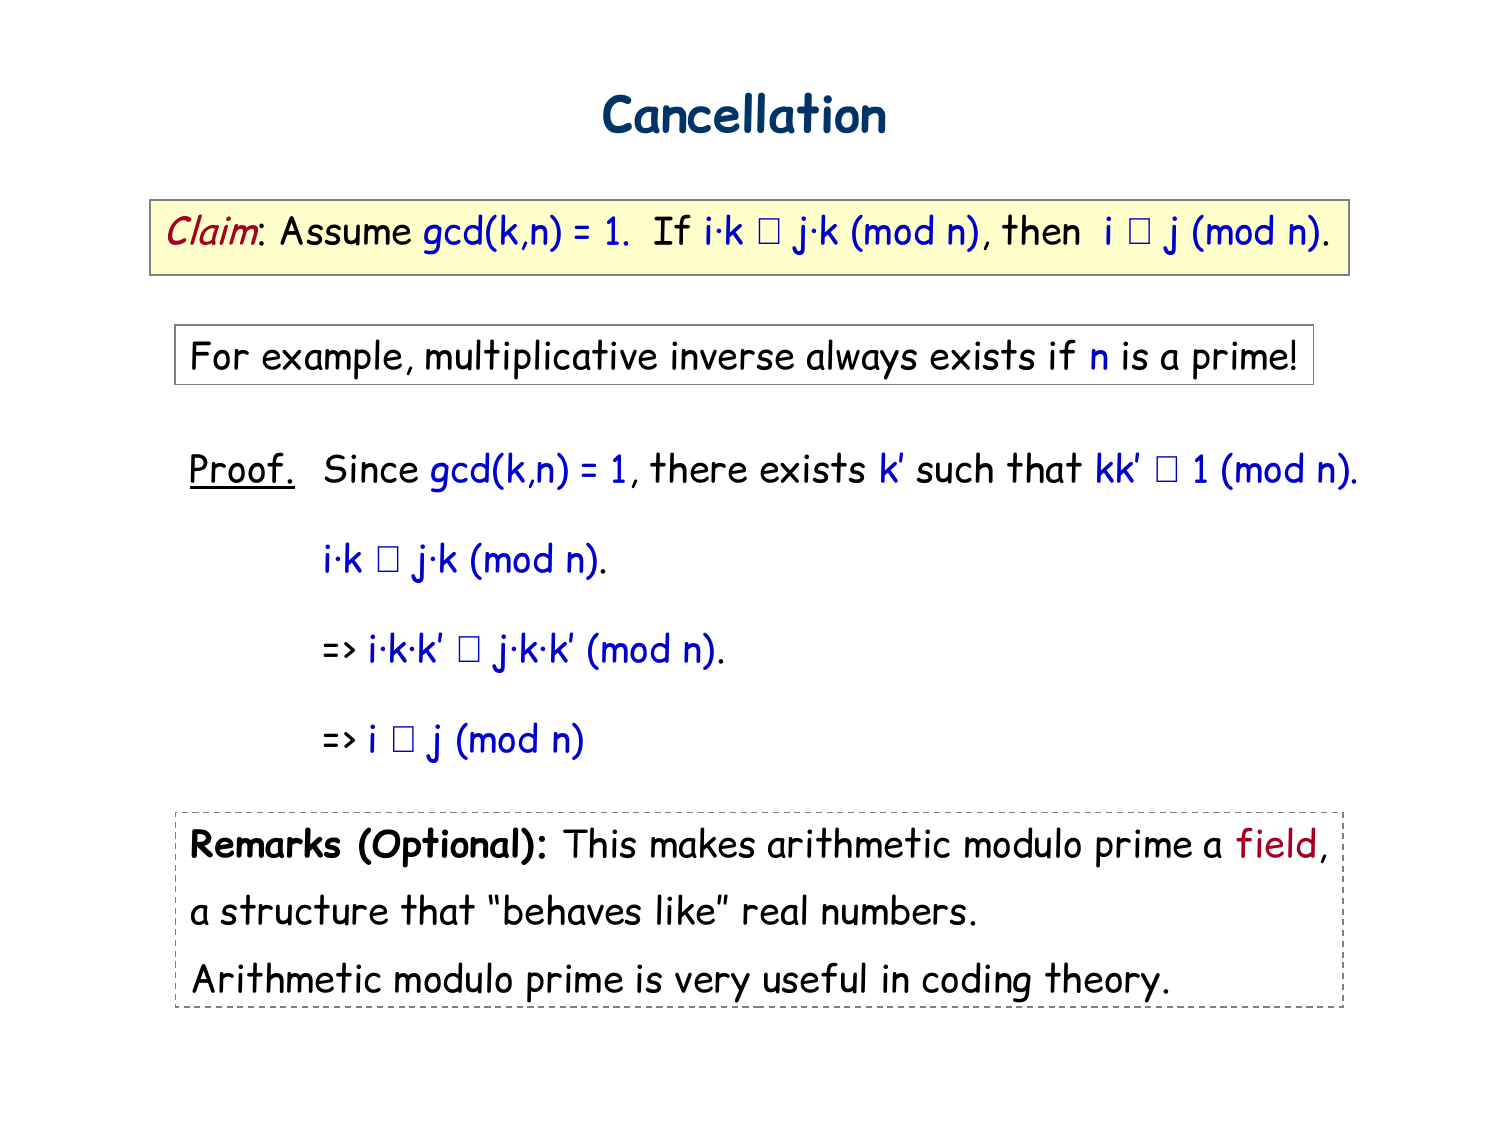

Cancellation
Claim: Assume gcd(k,n) = 1.  If i·k ≡ j·k (mod n), then  i ≡ j (mod n).
For example, multiplicative inverse always exists if n is a prime!
Proof.
Since gcd(k,n) = 1, there exists k’ such that kk’ ≡ 1 (mod n).

i·k ≡ j·k (mod n).

=> i·k·k’ ≡ j·k·k’ (mod n).

=> i ≡ j (mod n)
Remarks (Optional): This makes arithmetic modulo prime a field,
a structure that “behaves like” real numbers.
Arithmetic modulo prime is very useful in coding theory.